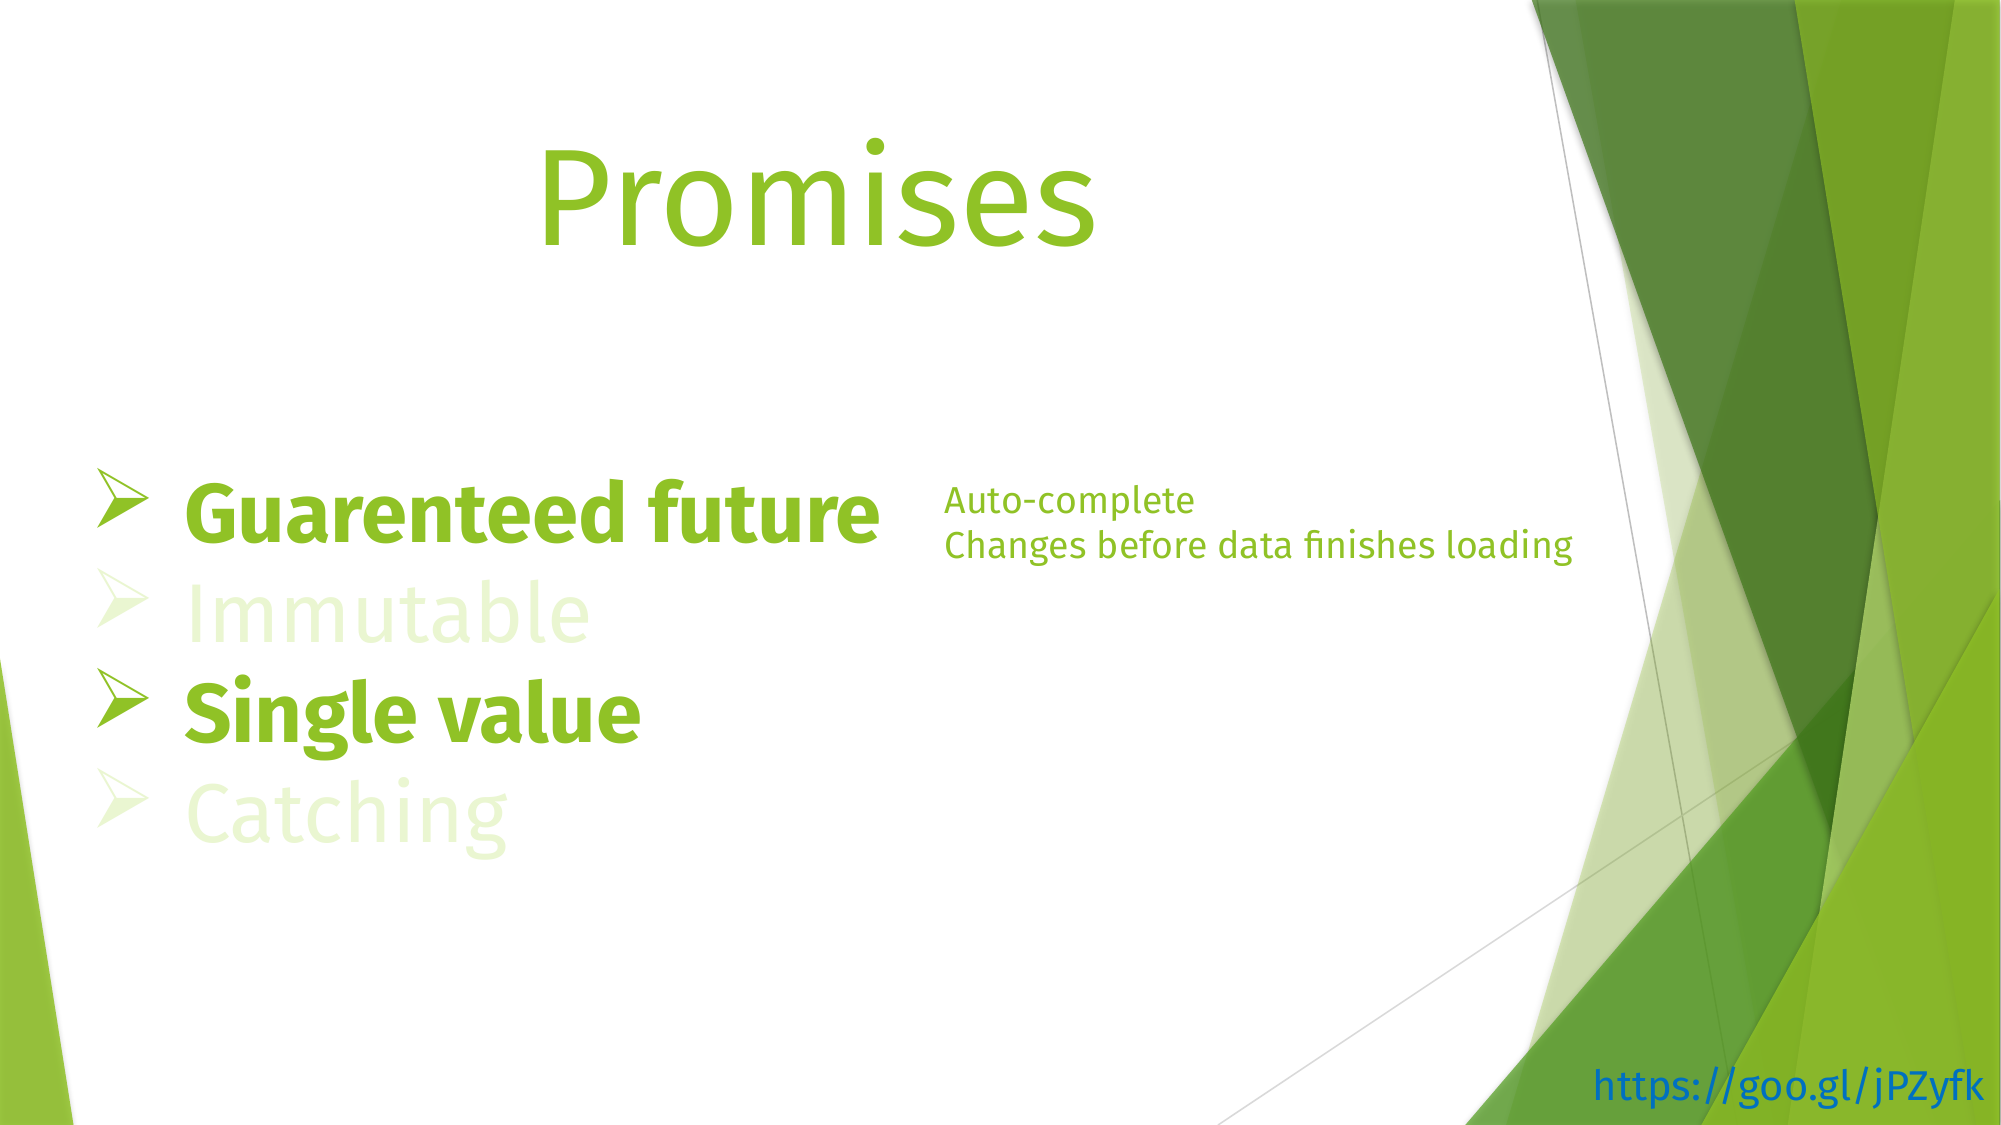

# Promises
Guarenteed future
Immutable
Single value
Catching
Auto-complete
Changes before data finishes loading
https://goo.gl/jPZyfk